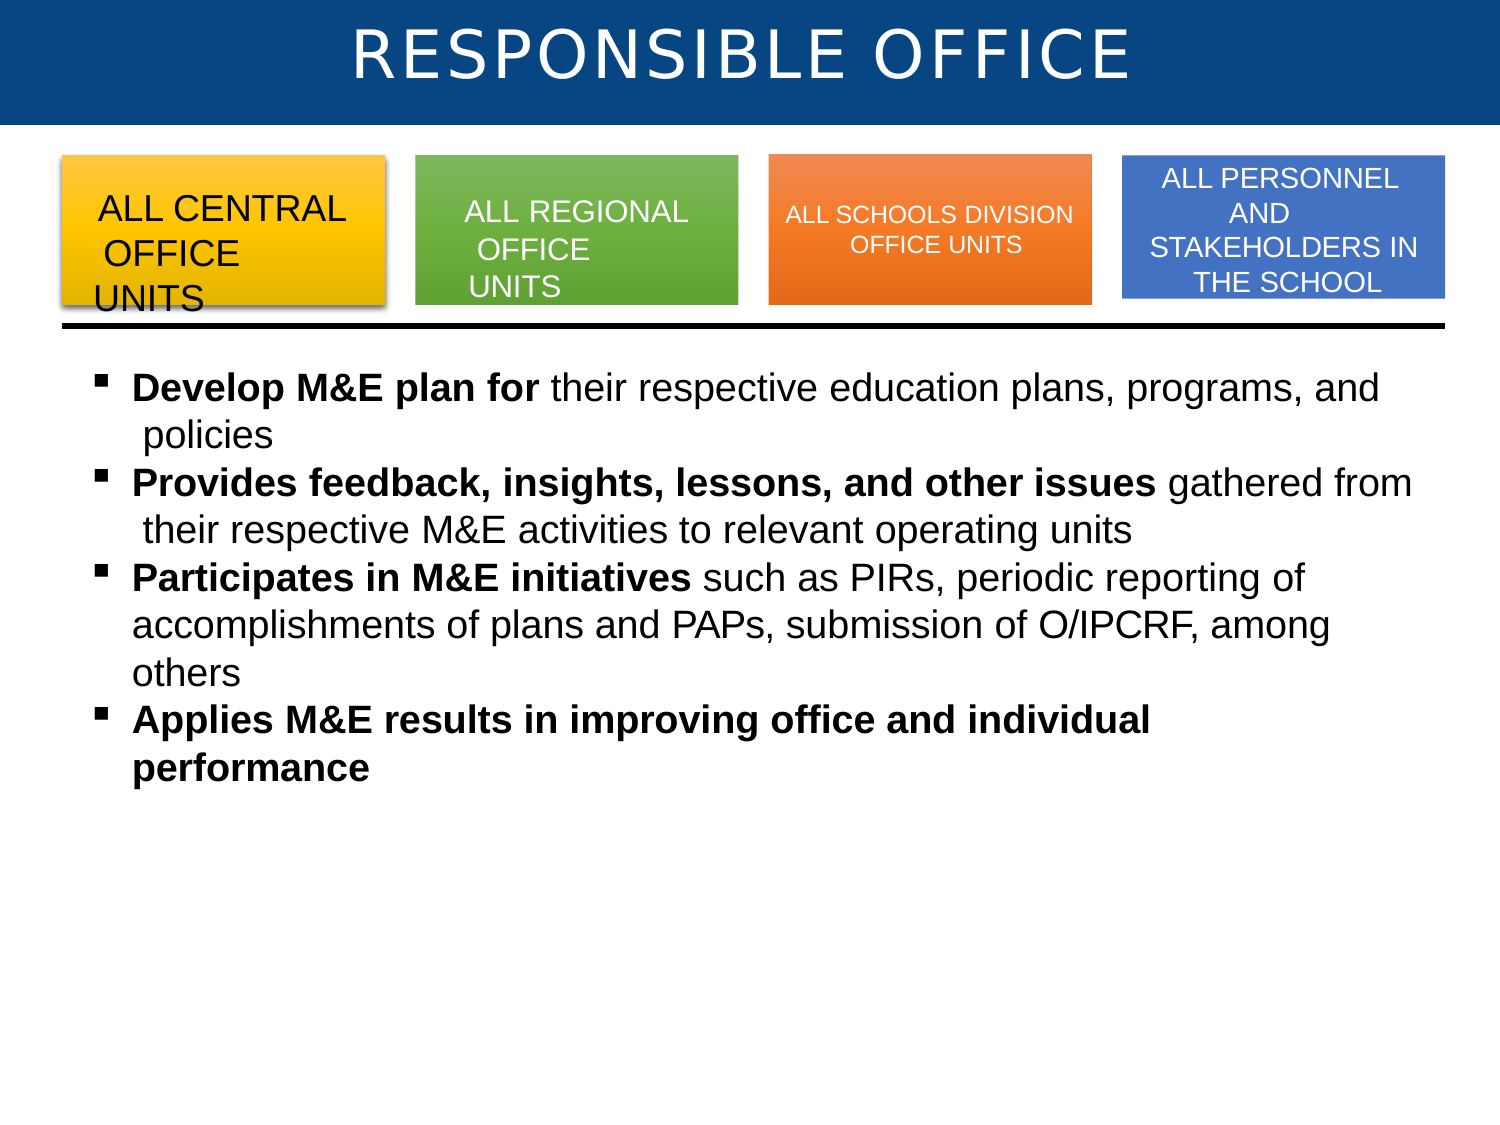

# RESPONSIBLE OFFICE

ALL CENTRAL  OFFICE UNITS

ALL PERSONNEL  AND       STAKEHOLDERS IN  THE SCHOOL
ALL REGIONAL  OFFICE UNITS
ALL SCHOOLS DIVISION  OFFICE UNITS

Develop M&E plan for their respective education plans, programs, and  policies
Provides feedback, insights, lessons, and other issues gathered from  their respective M&E activities to relevant operating units
Participates in M&E initiatives such as PIRs, periodic reporting of  accomplishments of plans and PAPs, submission of O/IPCRF, among  others
Applies M&E results in improving office and individual performance